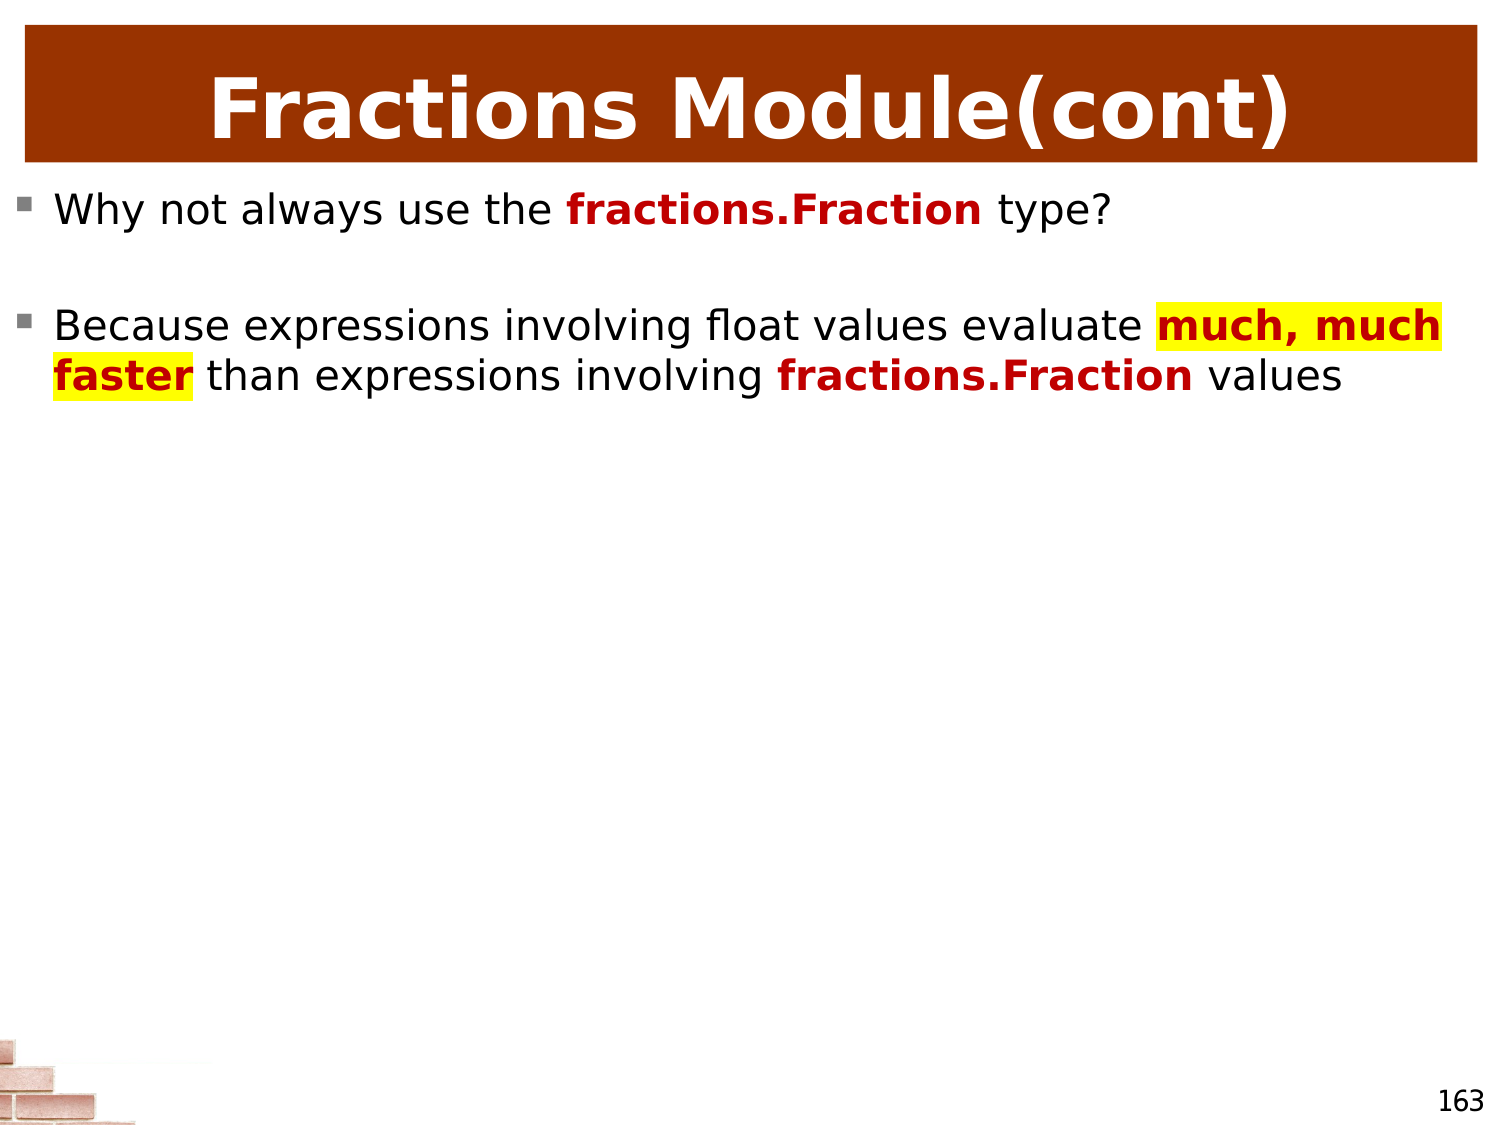

# Fractions Module(cont)
Why not always use the fractions.Fraction type?

Because expressions involving float values evaluate much, much faster than expressions involving fractions.Fraction values

163